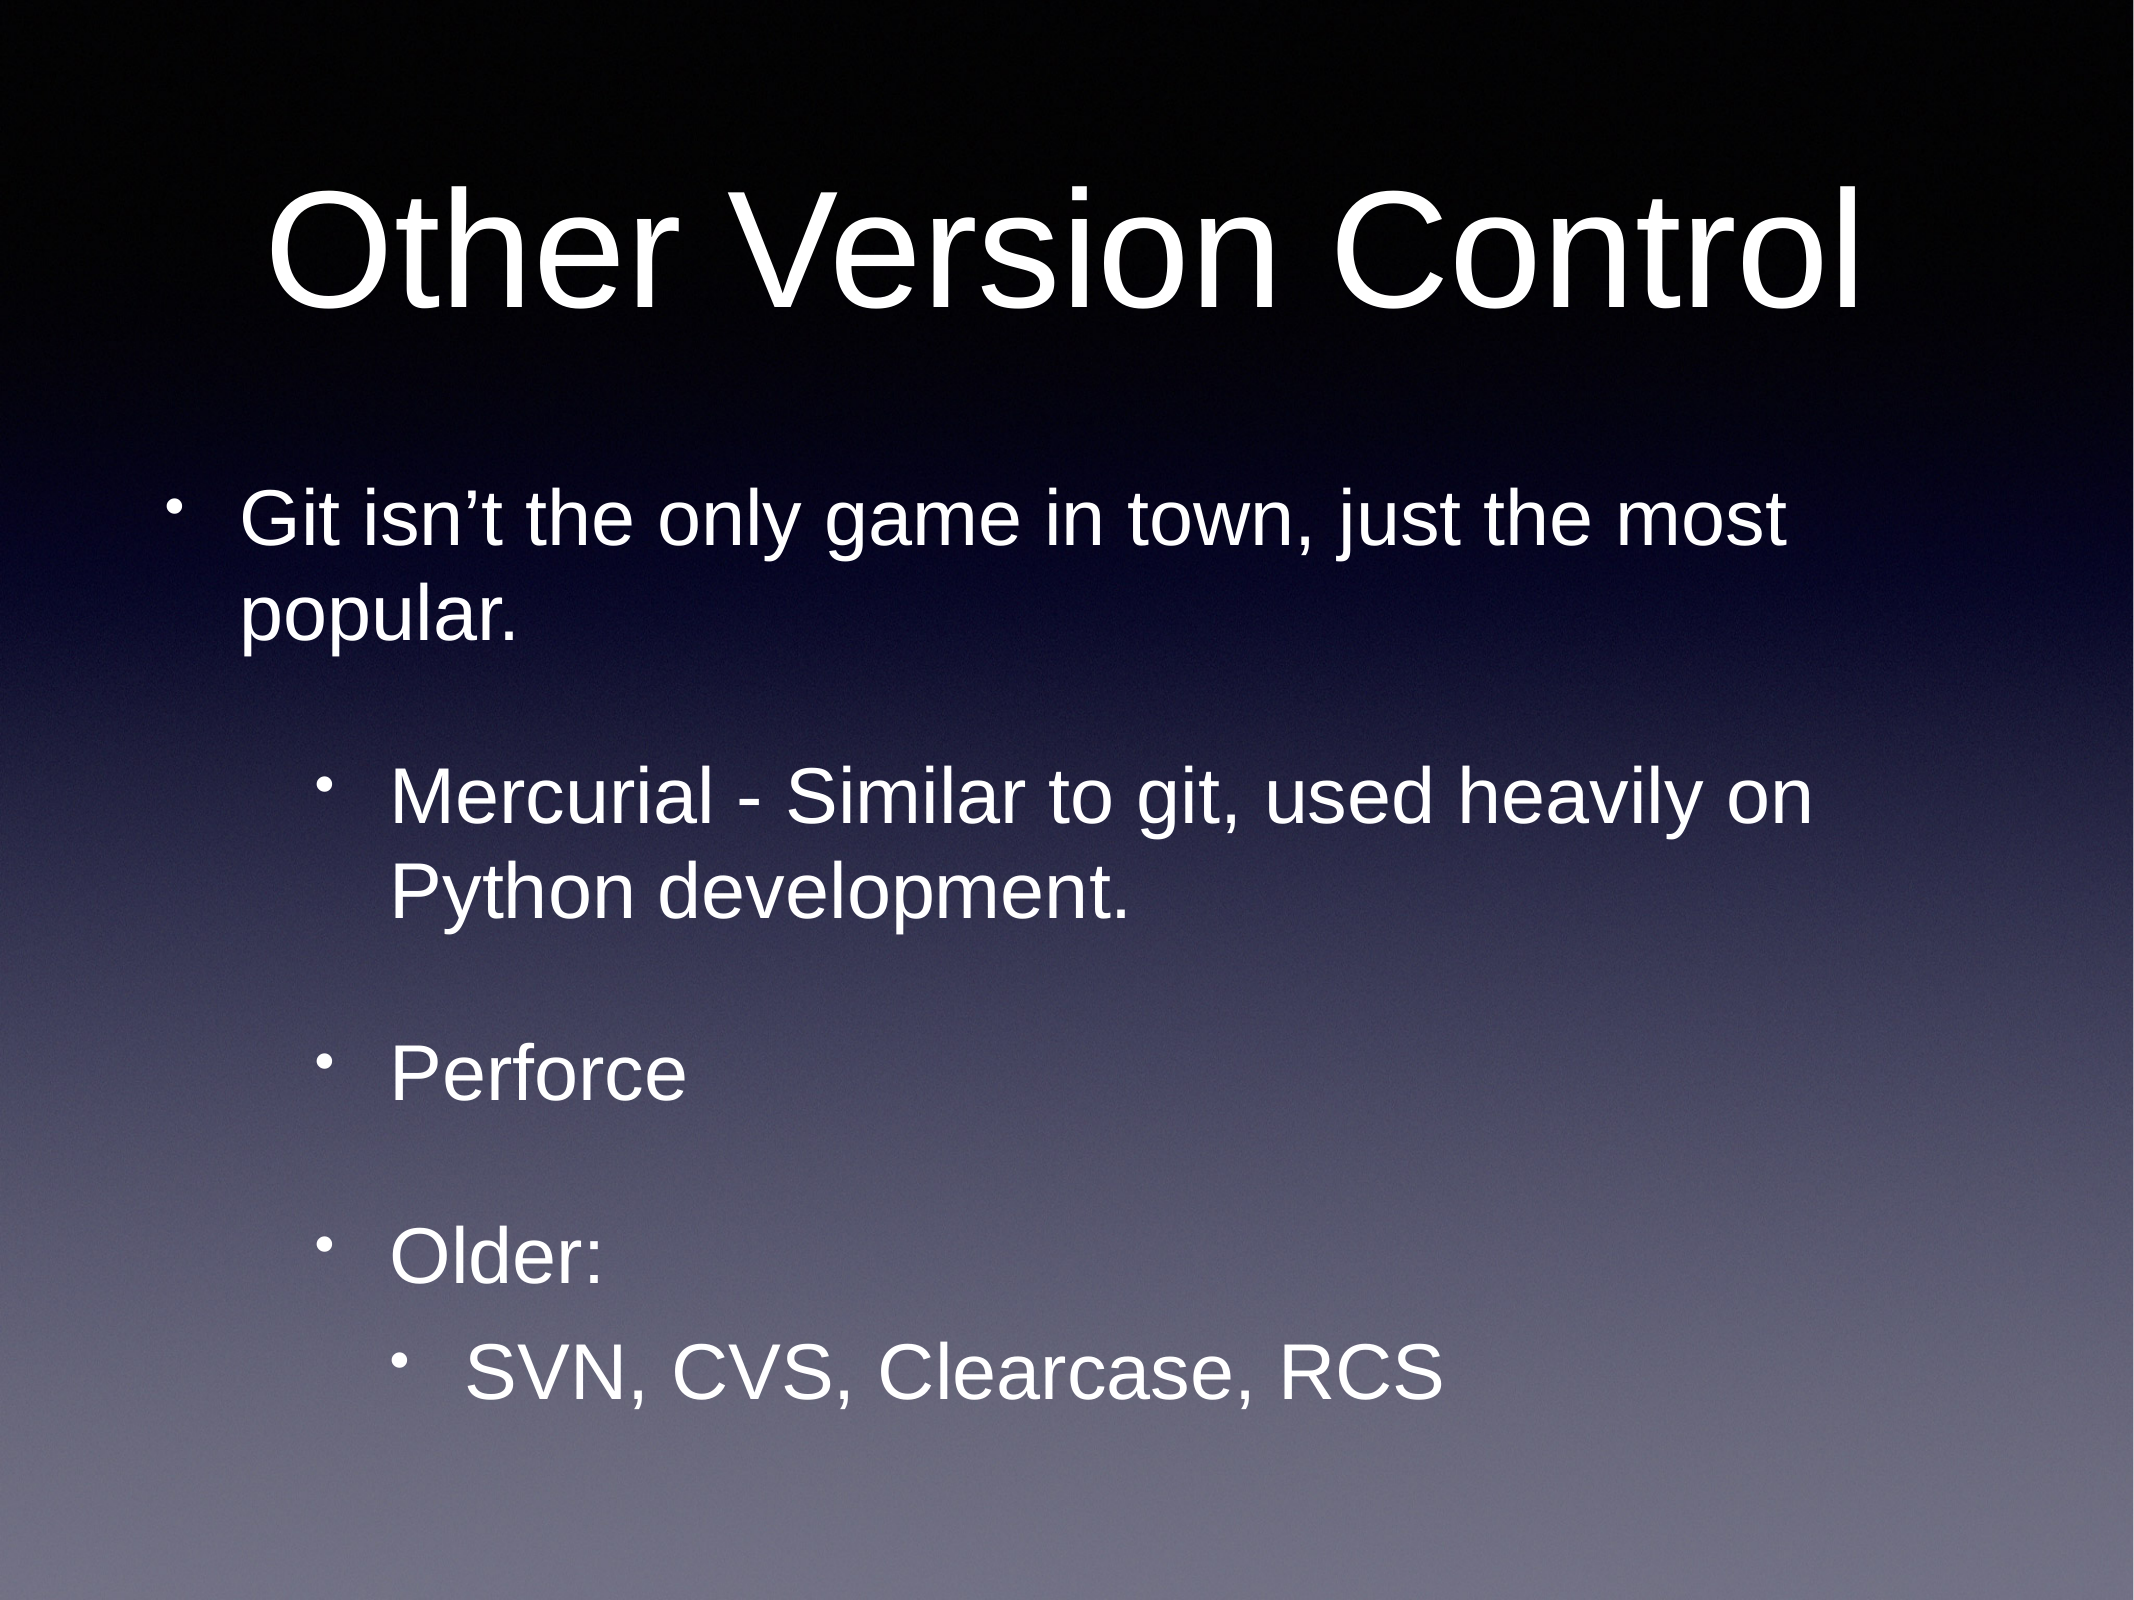

# Other Version Control
Git isn’t the only game in town, just the most popular.
Mercurial - Similar to git, used heavily on Python development.
Perforce
Older:
SVN, CVS, Clearcase, RCS